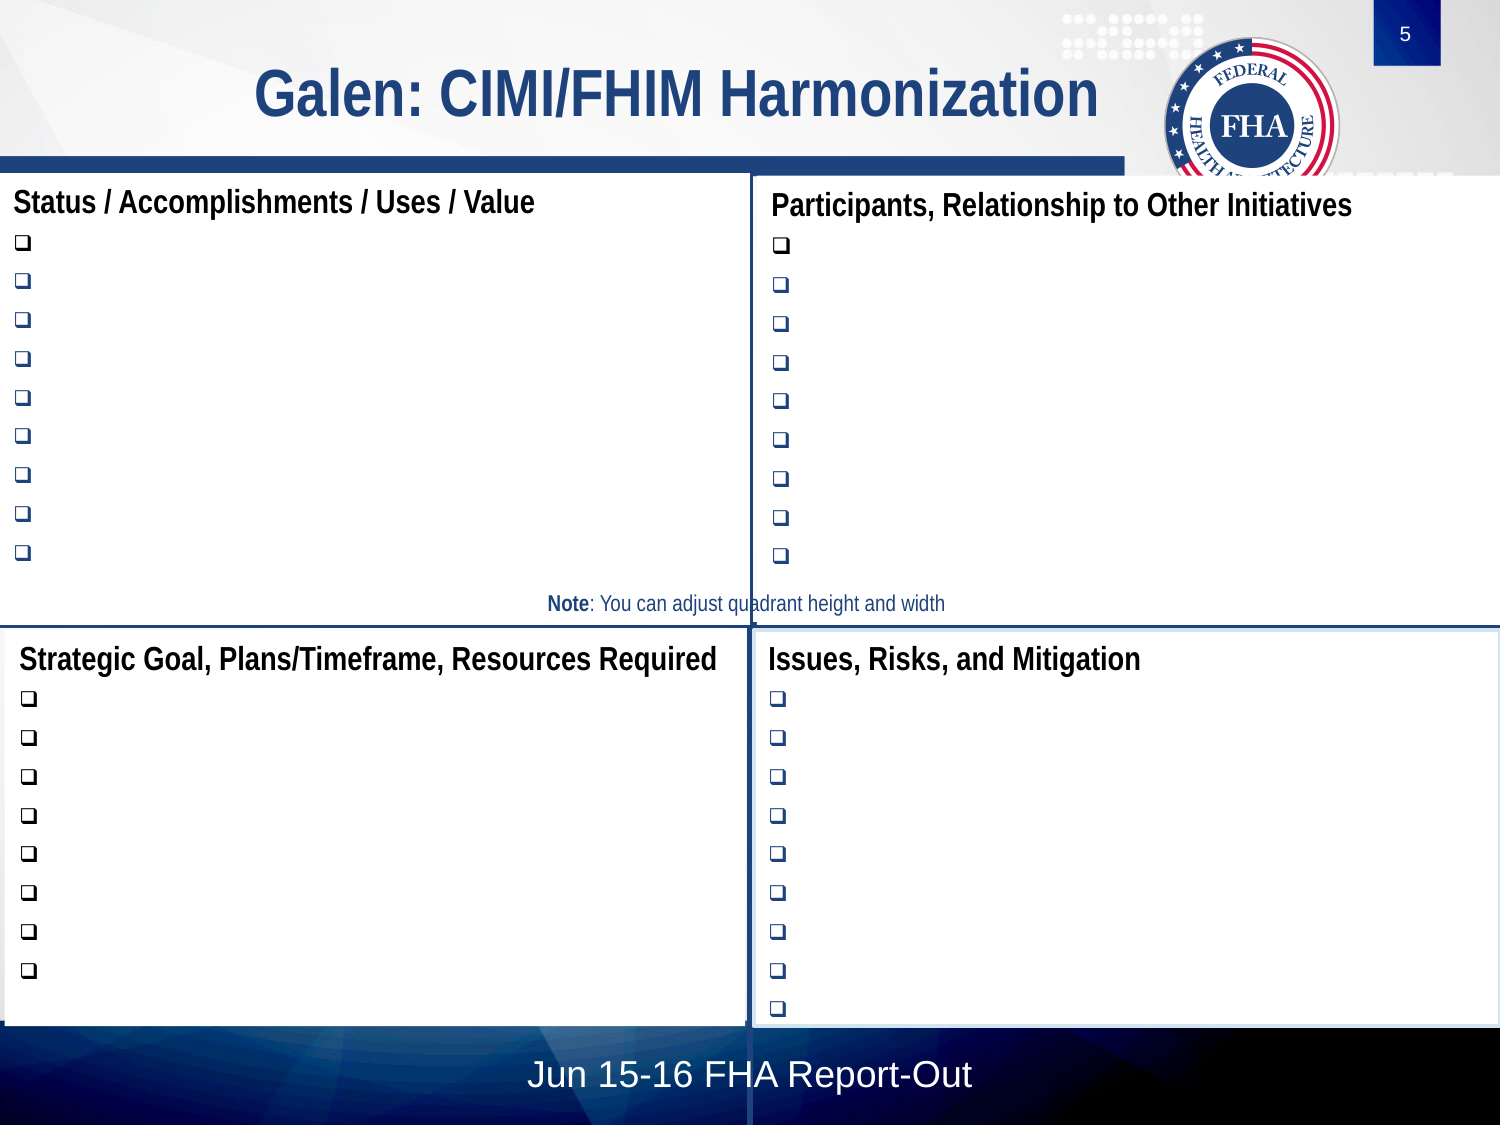

5
# Galen: CIMI/FHIM Harmonization
Status / Accomplishments / Uses / Value

Participants, Relationship to Other Initiatives

Note: You can adjust quadrant height and width
Strategic Goal, Plans/Timeframe, Resources Required

Issues, Risks, and Mitigation

Jun 15-16 FHA Report-Out